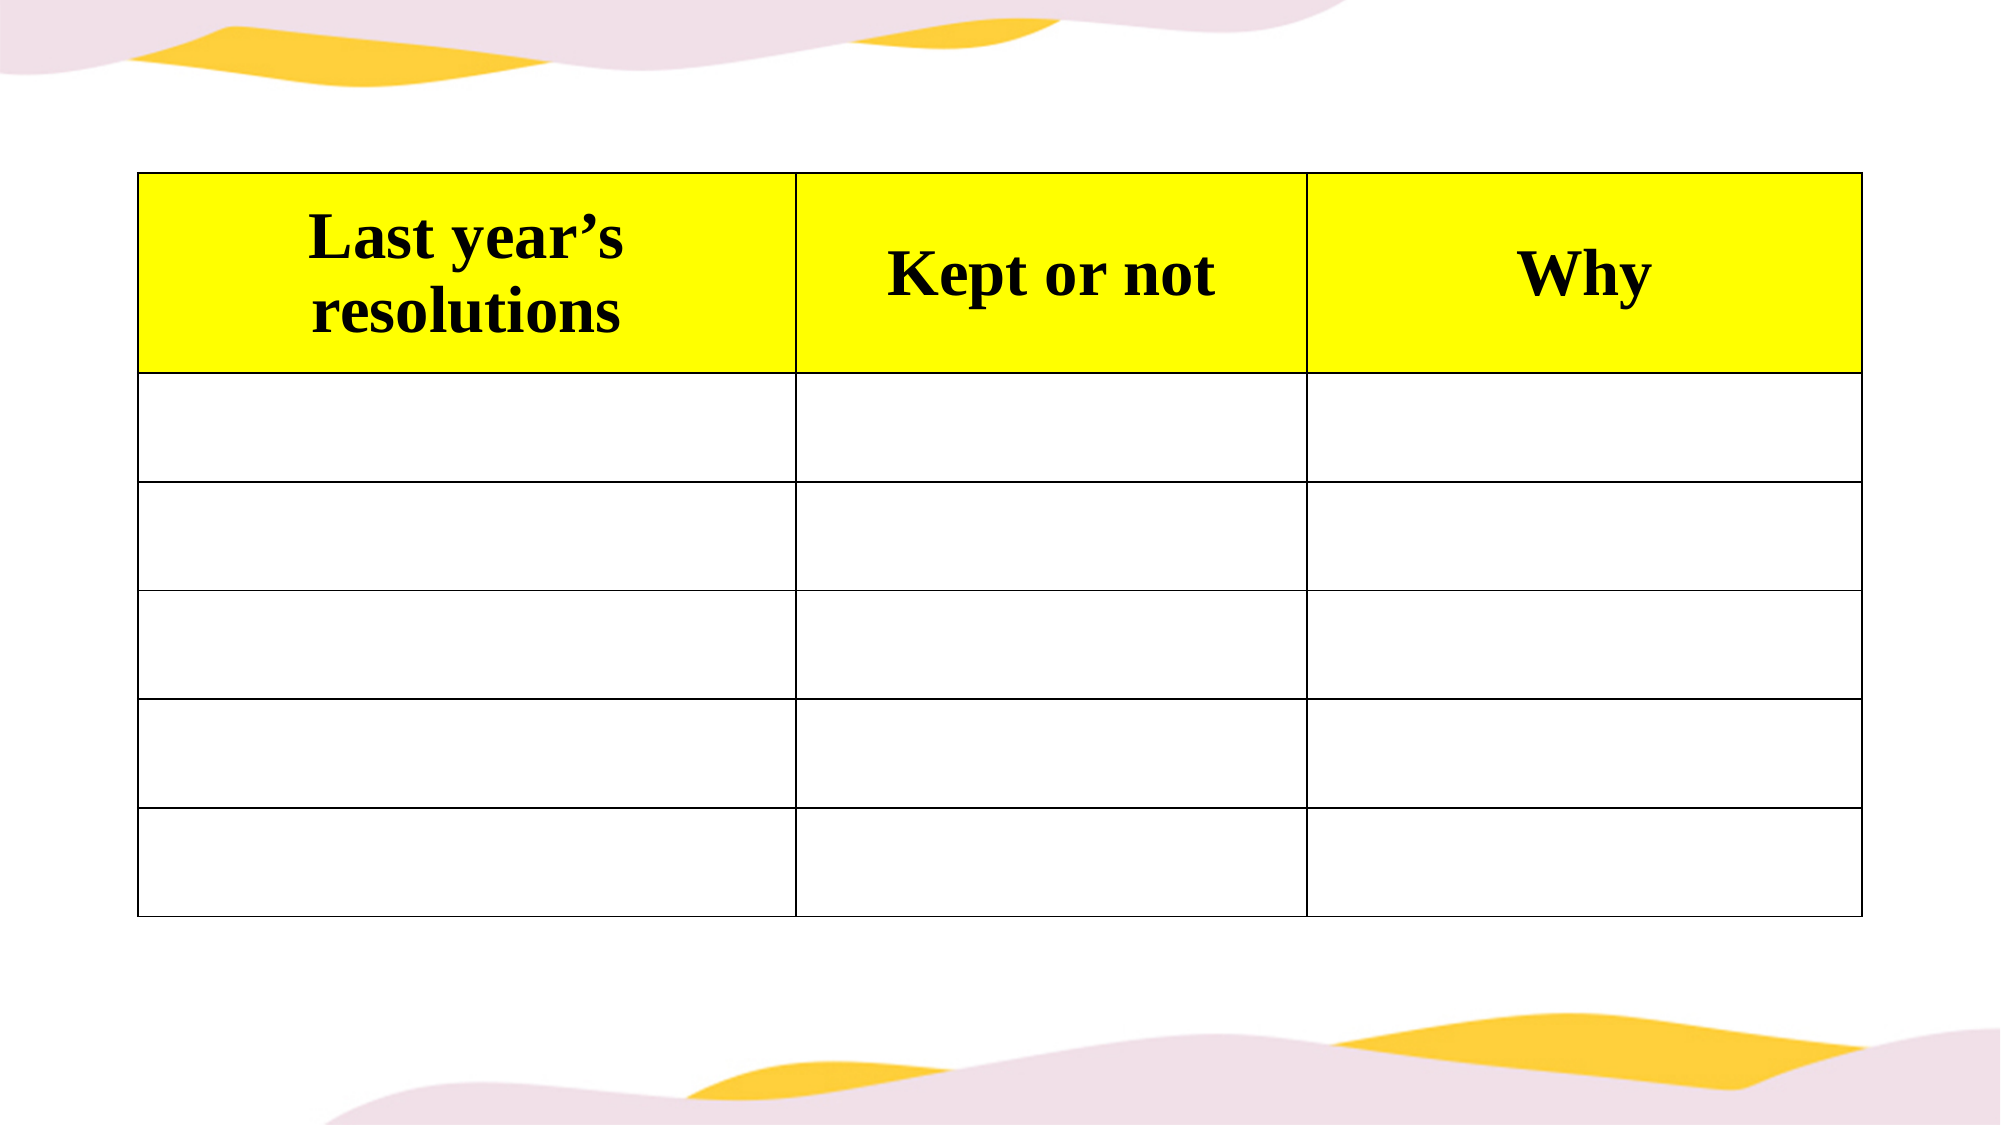

| Last year’s resolutions | Kept or not | Why |
| --- | --- | --- |
|  |  |  |
|  |  |  |
|  |  |  |
|  |  |  |
|  |  |  |